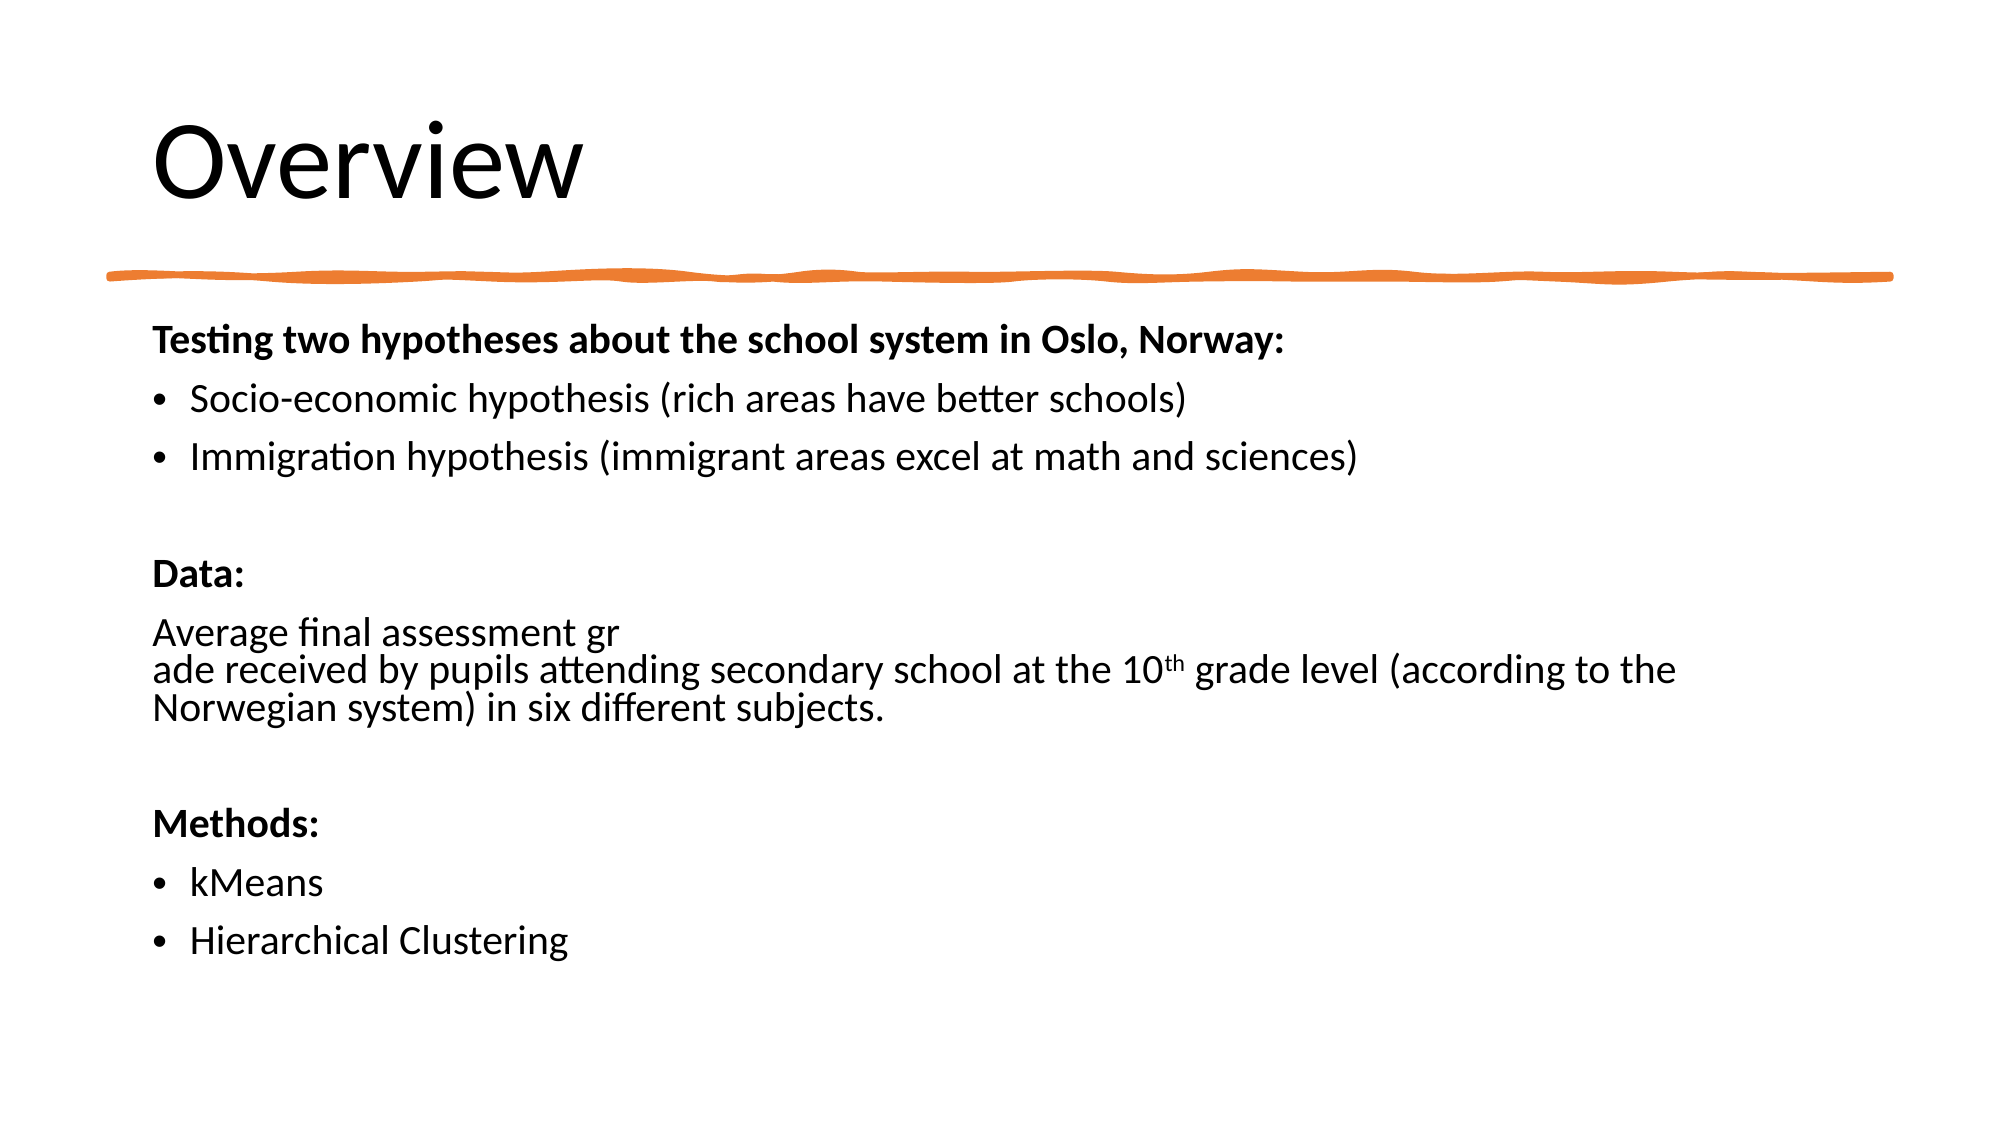

# Overview

Testing two hypotheses about the school system in Oslo, Norway:
Socio-economic hypothesis (rich areas have better schools)
Immigration hypothesis (immigrant areas excel at math and sciences)

Data:
Average final assessment gr
ade received by pupils attending secondary school at the 10th grade level (according to the Norwegian system) in six different subjects.

Methods:
kMeans
Hierarchical Clustering